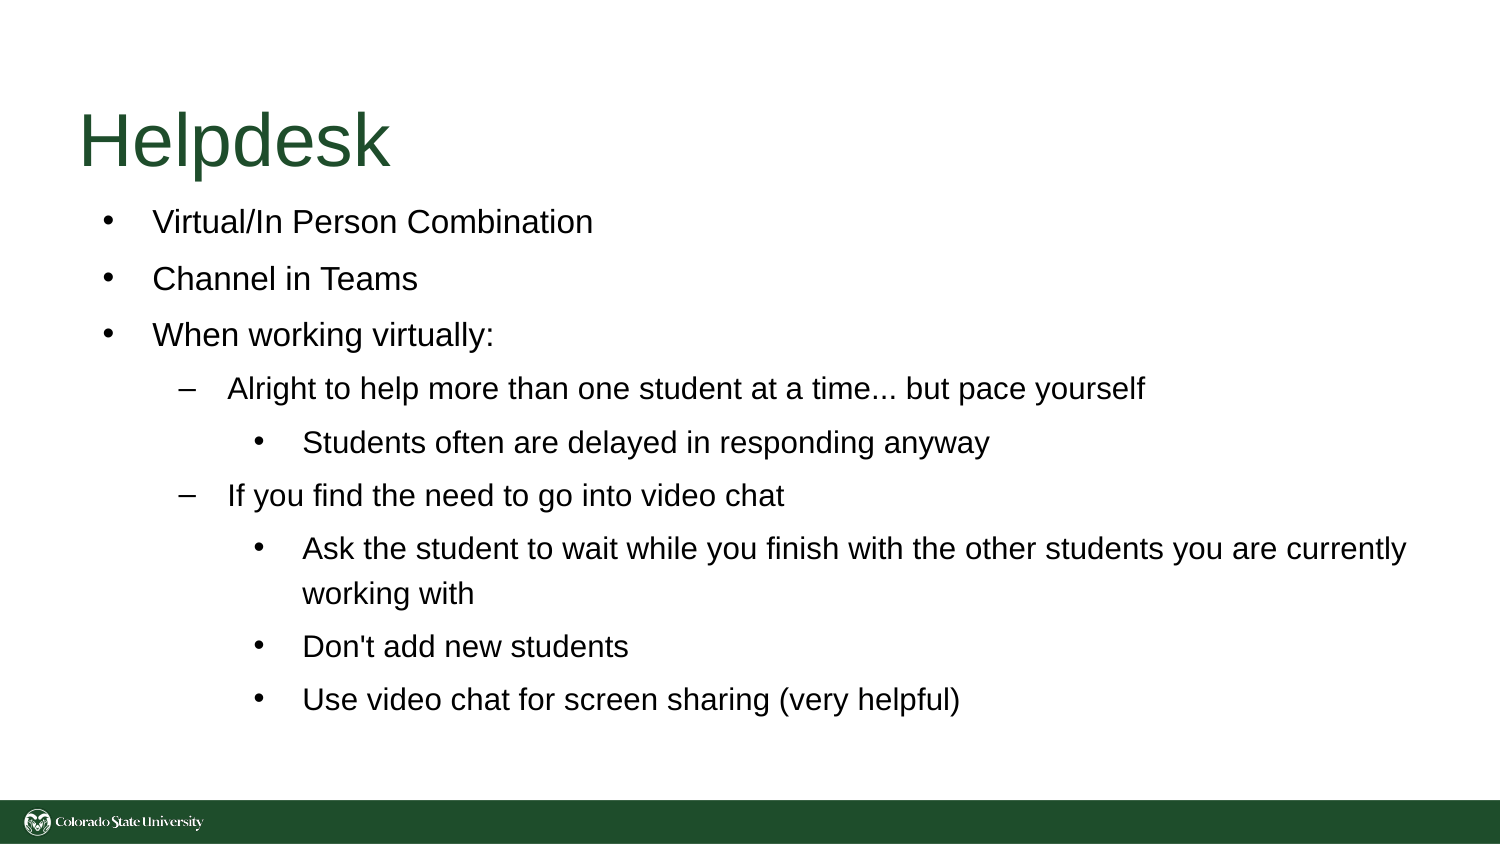

# Helpdesk
Virtual/In Person Combination
Channel in Teams
When working virtually:
Alright to help more than one student at a time... but pace yourself
Students often are delayed in responding anyway
If you find the need to go into video chat
Ask the student to wait while you finish with the other students you are currently working with
Don't add new students
Use video chat for screen sharing (very helpful)